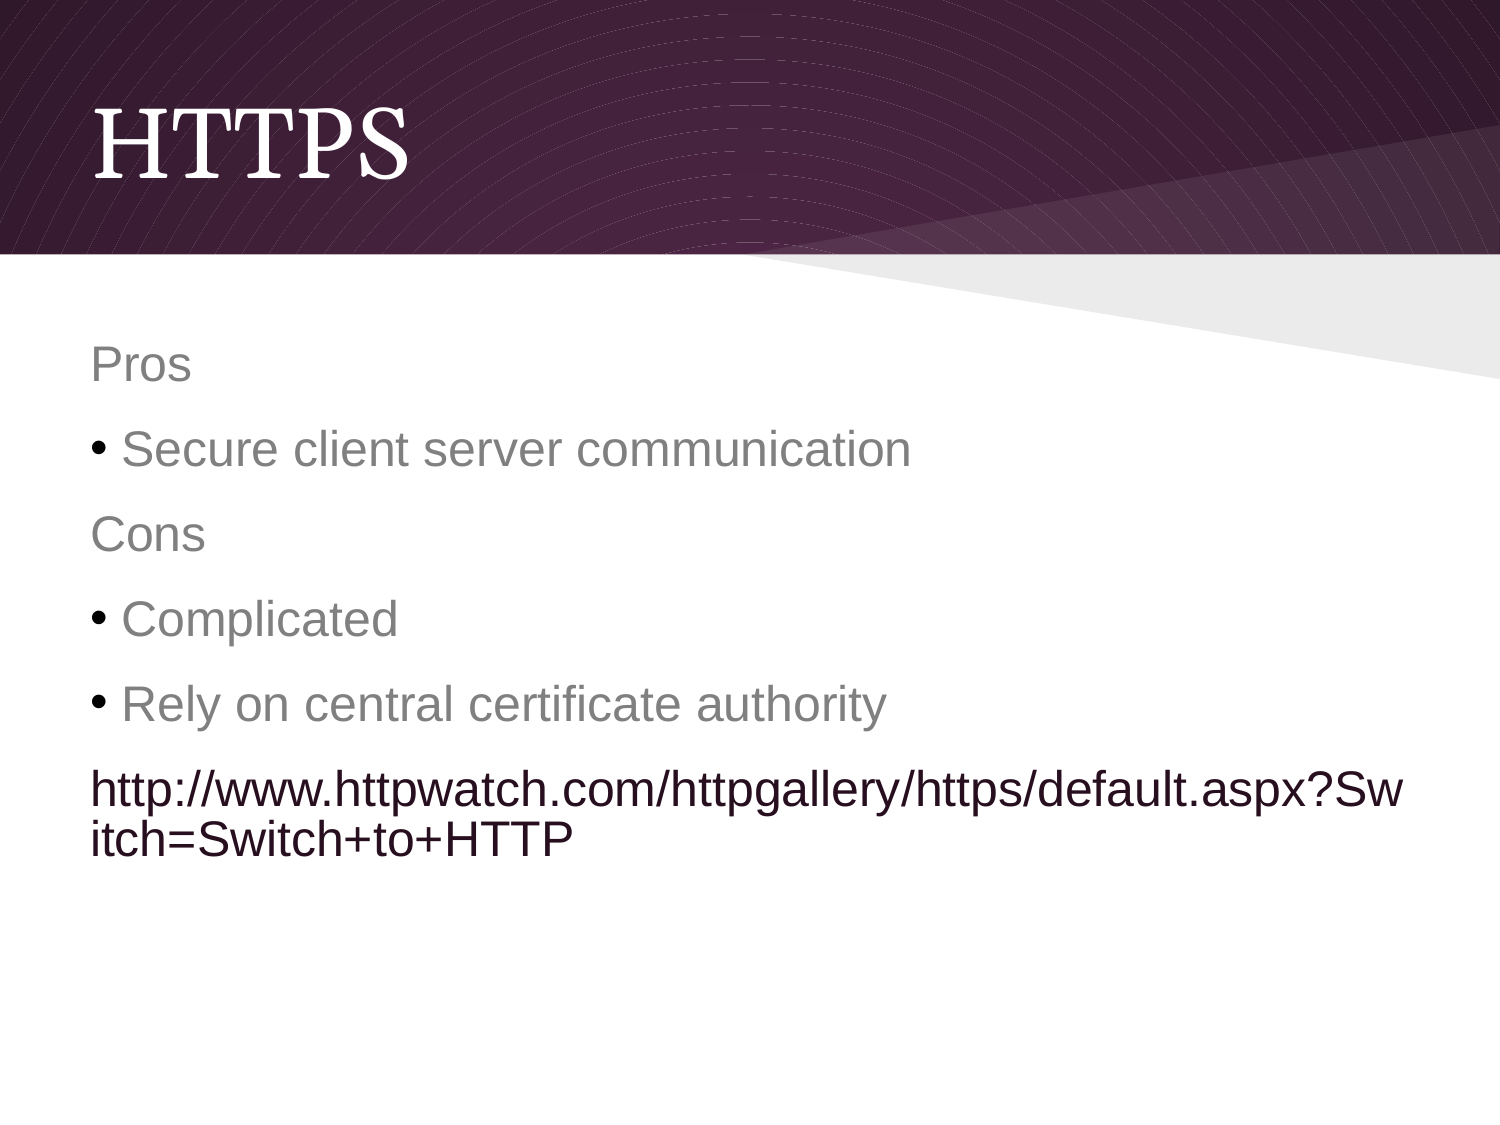

# HTTPS
Pros
 Secure client server communication
Cons
 Complicated
 Rely on central certificate authority
http://www.httpwatch.com/httpgallery/https/default.aspx?Switch=Switch+to+HTTP